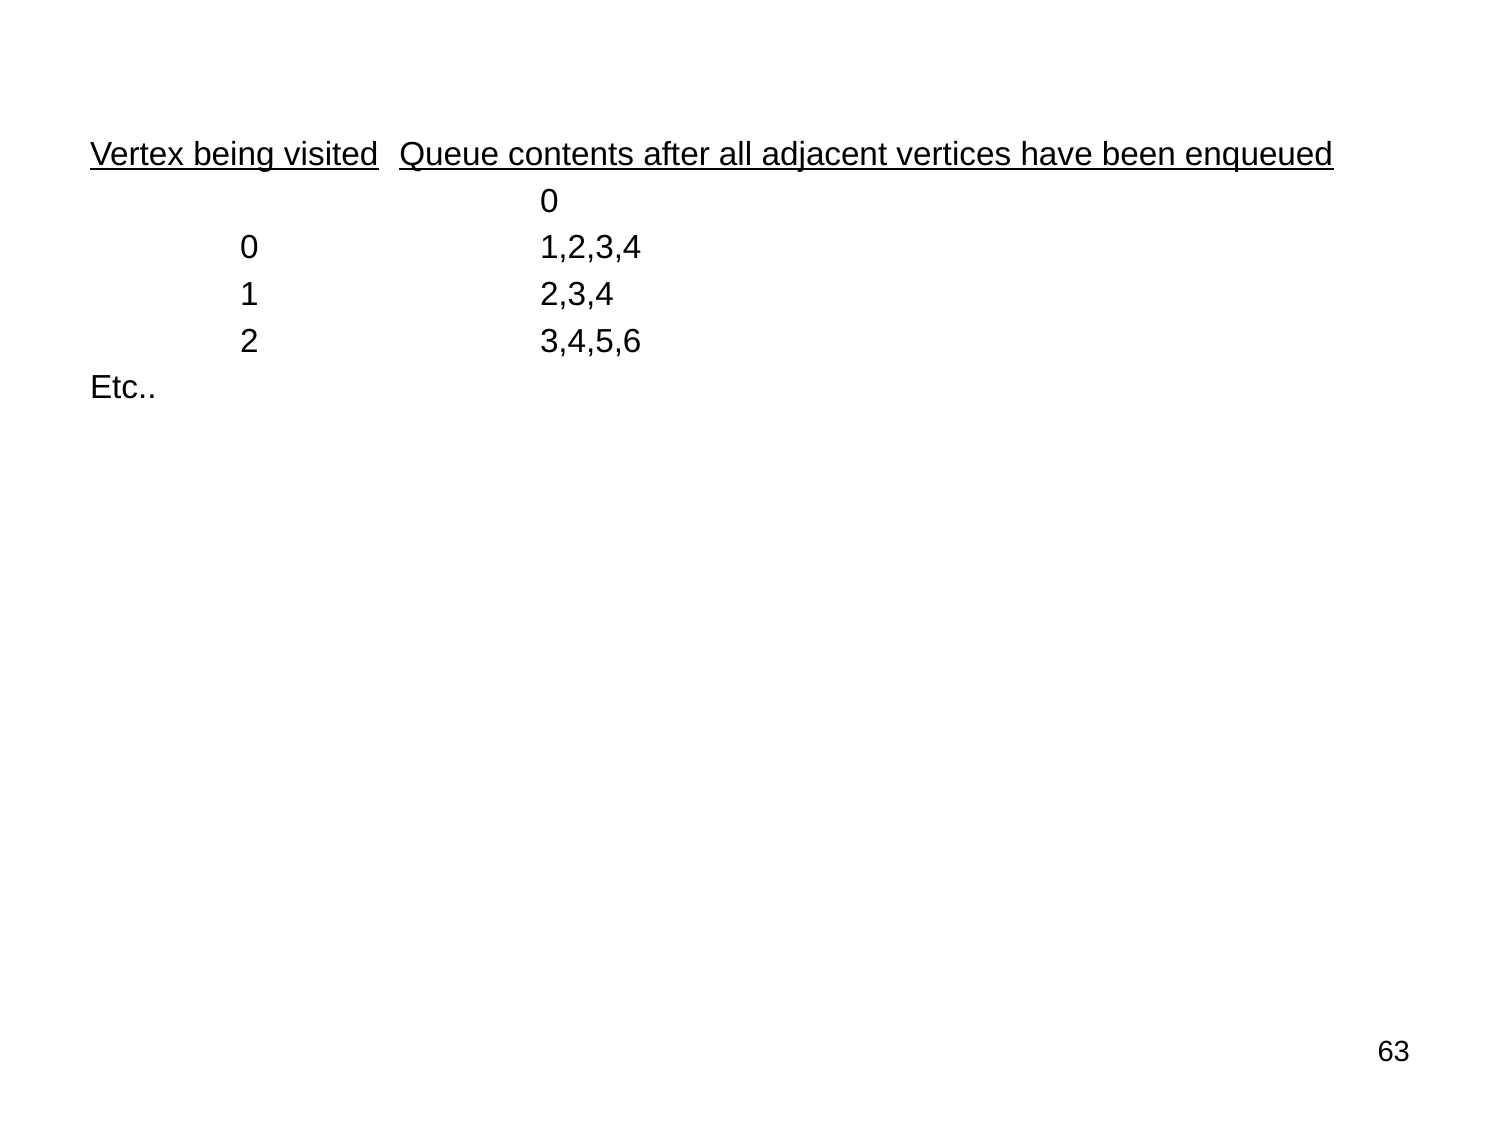

Vertex being visited	 Queue contents after all adjacent vertices have been enqueued
			0
	0		1,2,3,4
              	1		2,3,4
	2		3,4,5,6
Etc..
63